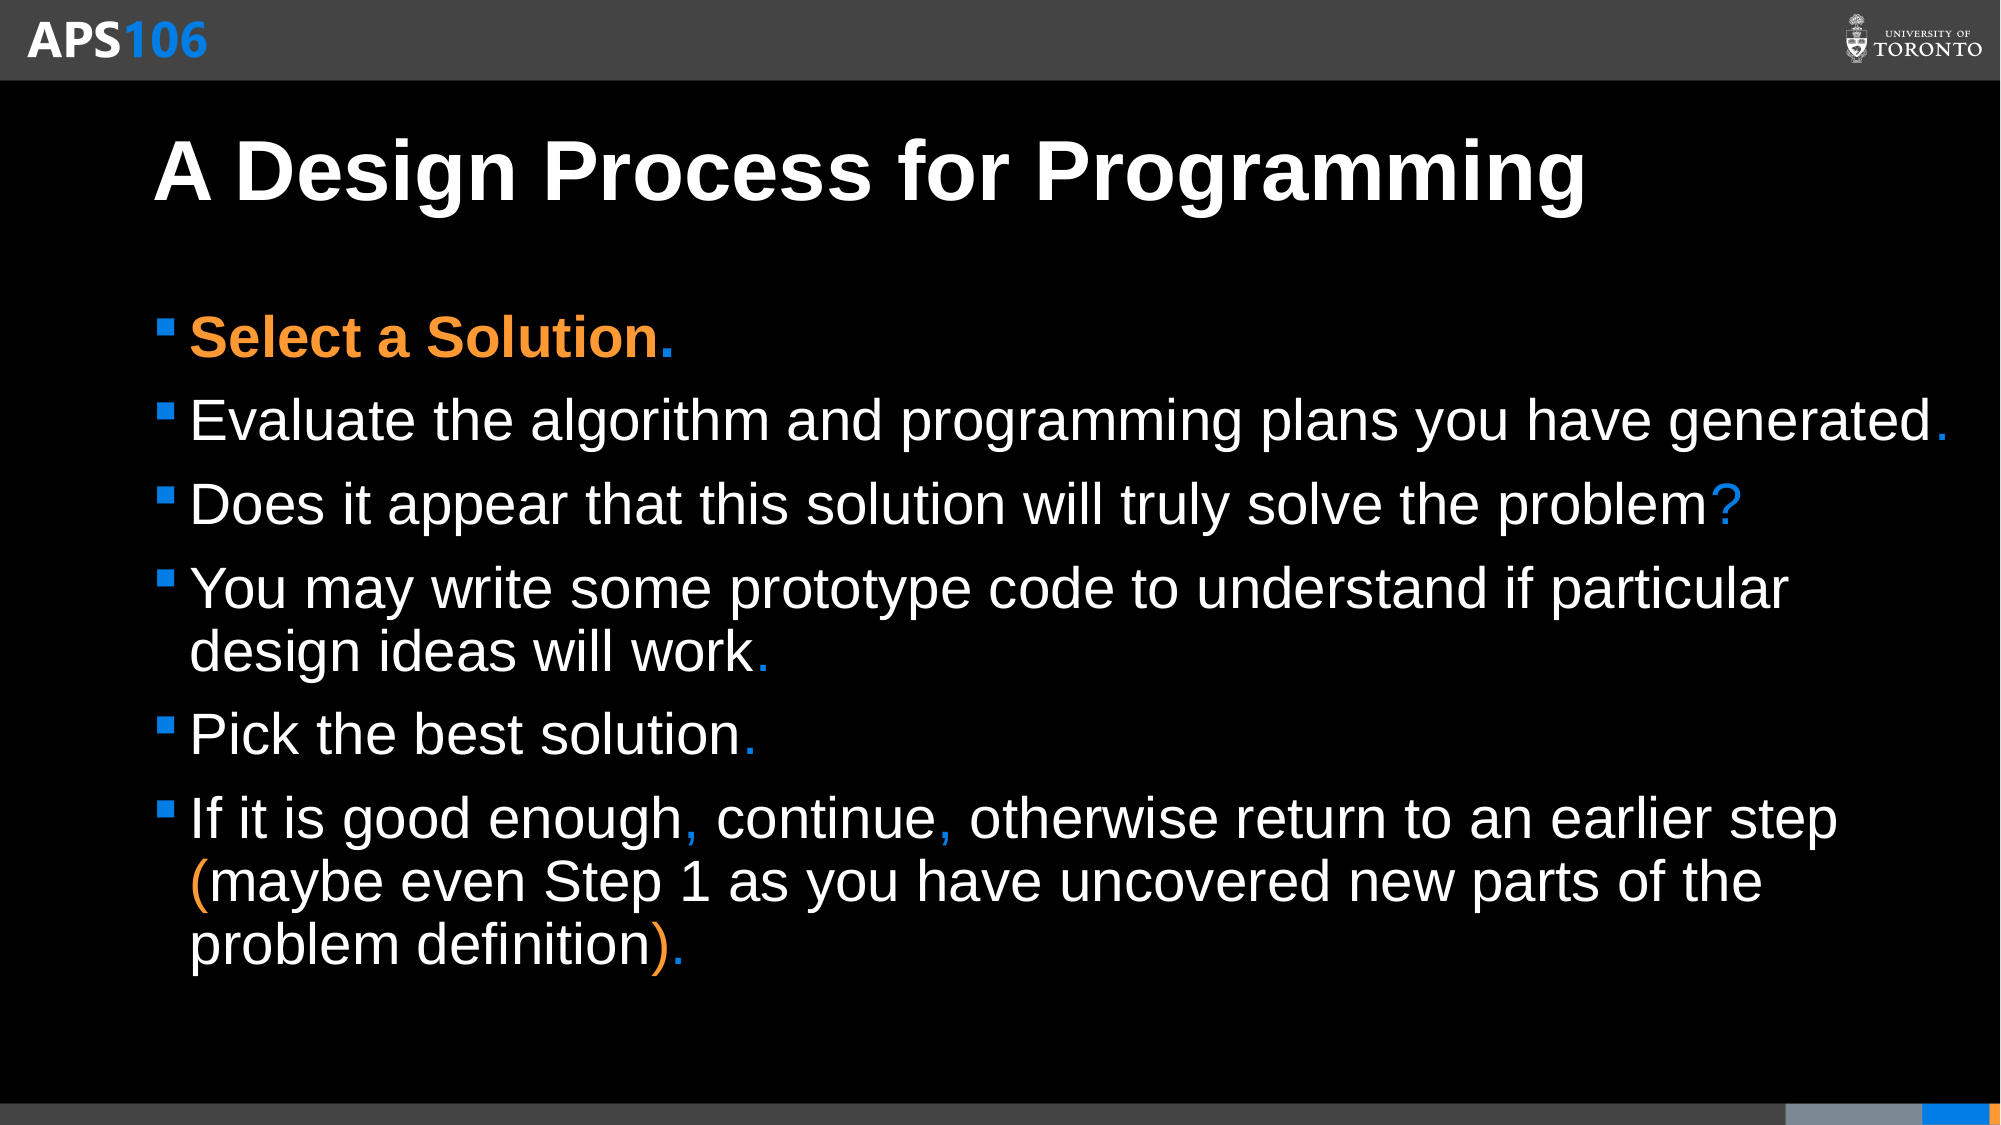

# A Design Process for Programming
Select a Solution.
Evaluate the algorithm and programming plans you have generated.
Does it appear that this solution will truly solve the problem?
You may write some prototype code to understand if particular design ideas will work.
Pick the best solution.
If it is good enough, continue, otherwise return to an earlier step (maybe even Step 1 as you have uncovered new parts of the problem definition).